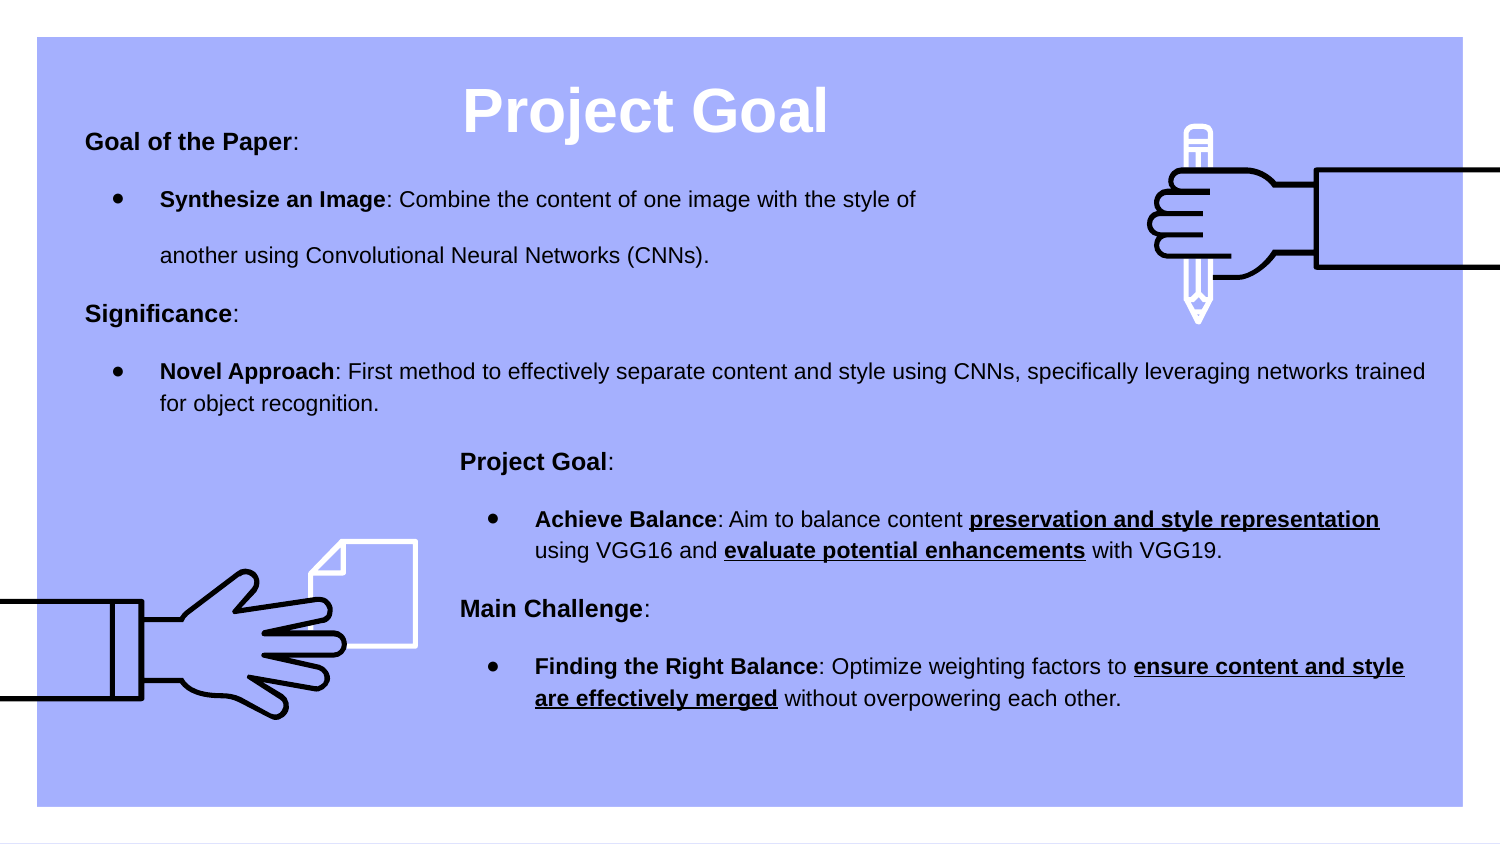

# Project Goal
Goal of the Paper:
Synthesize an Image: Combine the content of one image with the style of
another using Convolutional Neural Networks (CNNs).
Significance:
Novel Approach: First method to effectively separate content and style using CNNs, specifically leveraging networks trained for object recognition.
Project Goal:
Achieve Balance: Aim to balance content preservation and style representation using VGG16 and evaluate potential enhancements with VGG19.
Main Challenge:
Finding the Right Balance: Optimize weighting factors to ensure content and style are effectively merged without overpowering each other.